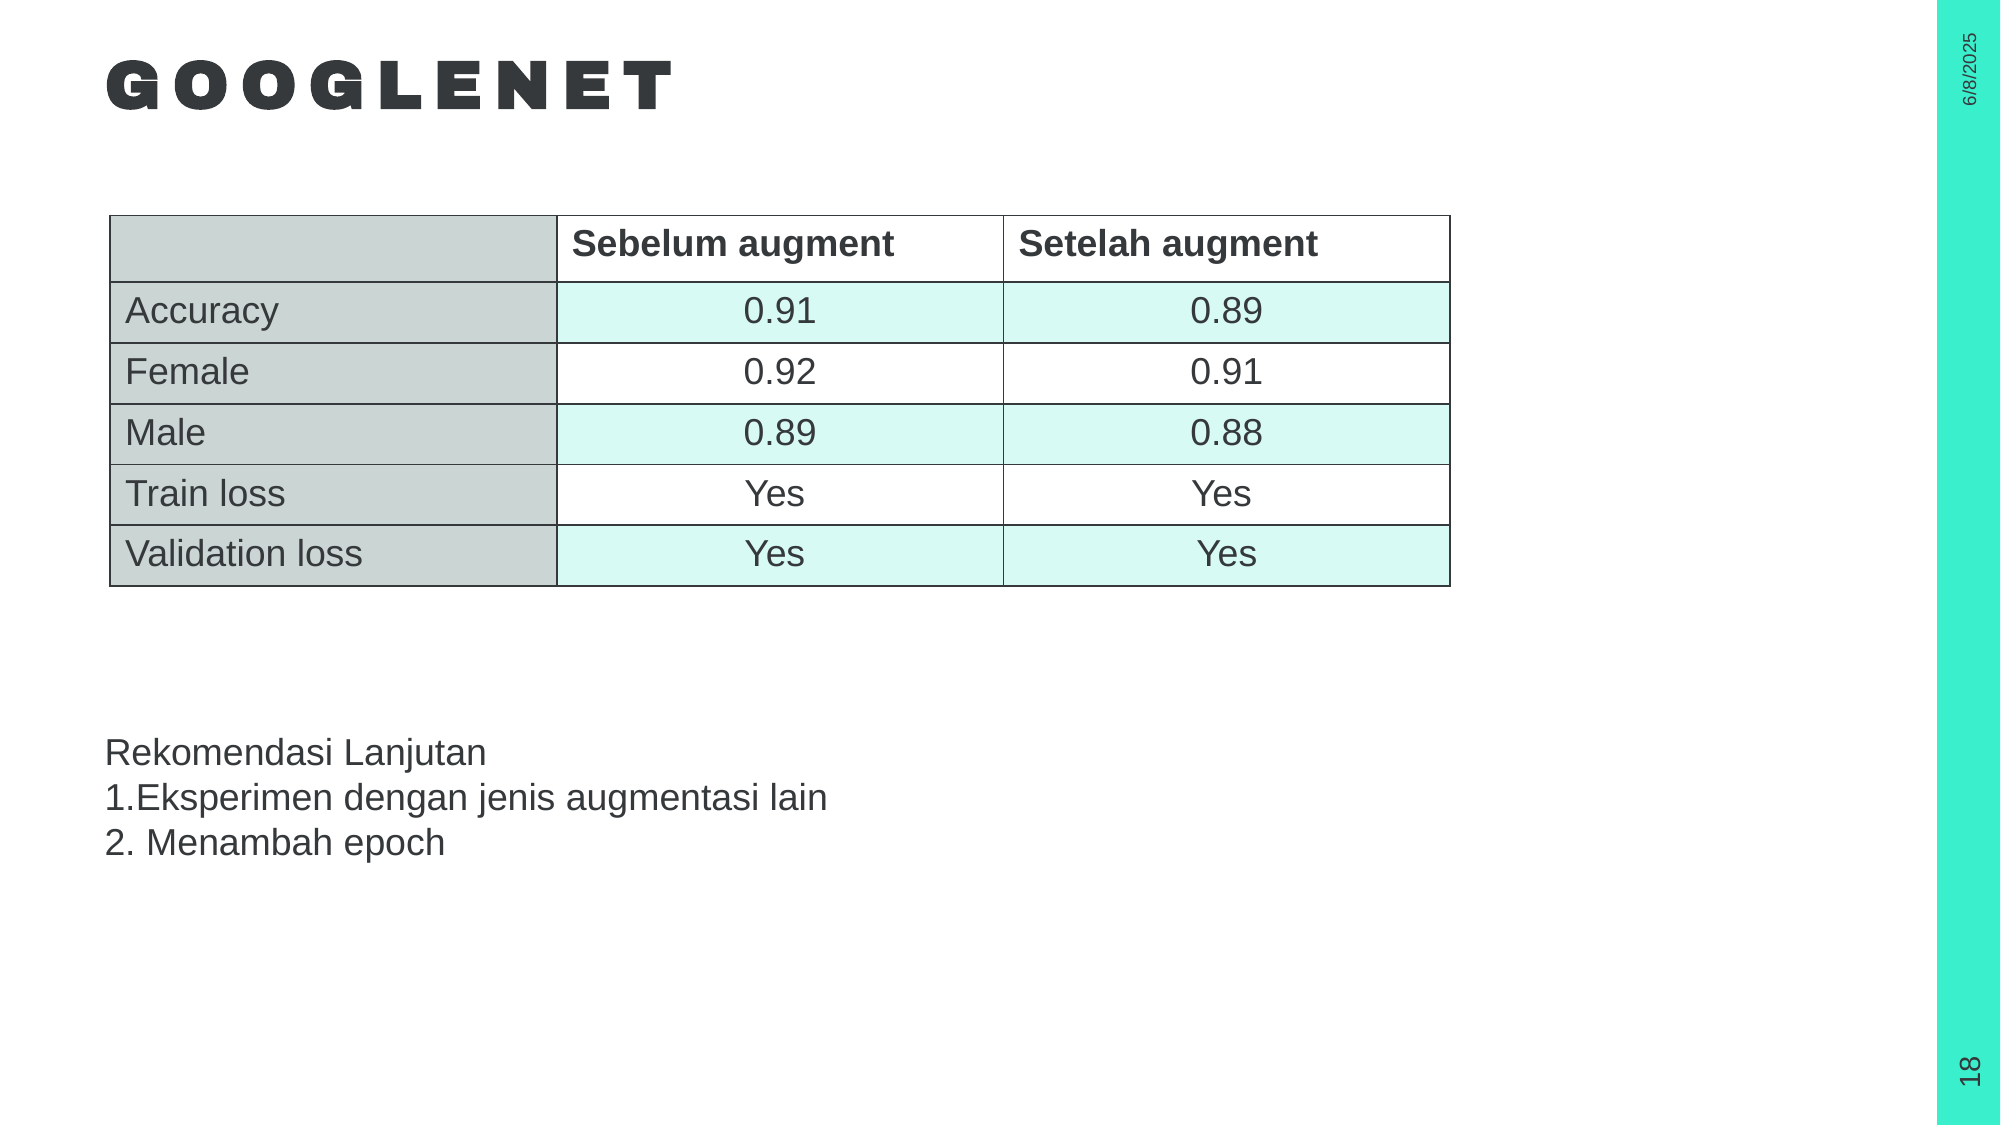

# Googlenet
6/8/2025
|  | Sebelum augment | Setelah augment |
| --- | --- | --- |
| Accuracy | 0.91 | 0.89 |
| Female | 0.92 | 0.91 |
| Male | 0.89 | 0.88 |
| Train loss | Yes | Yes |
| Validation loss | Yes | Yes |
Rekomendasi Lanjutan
1.Eksperimen dengan jenis augmentasi lain
2. Menambah epoch

18